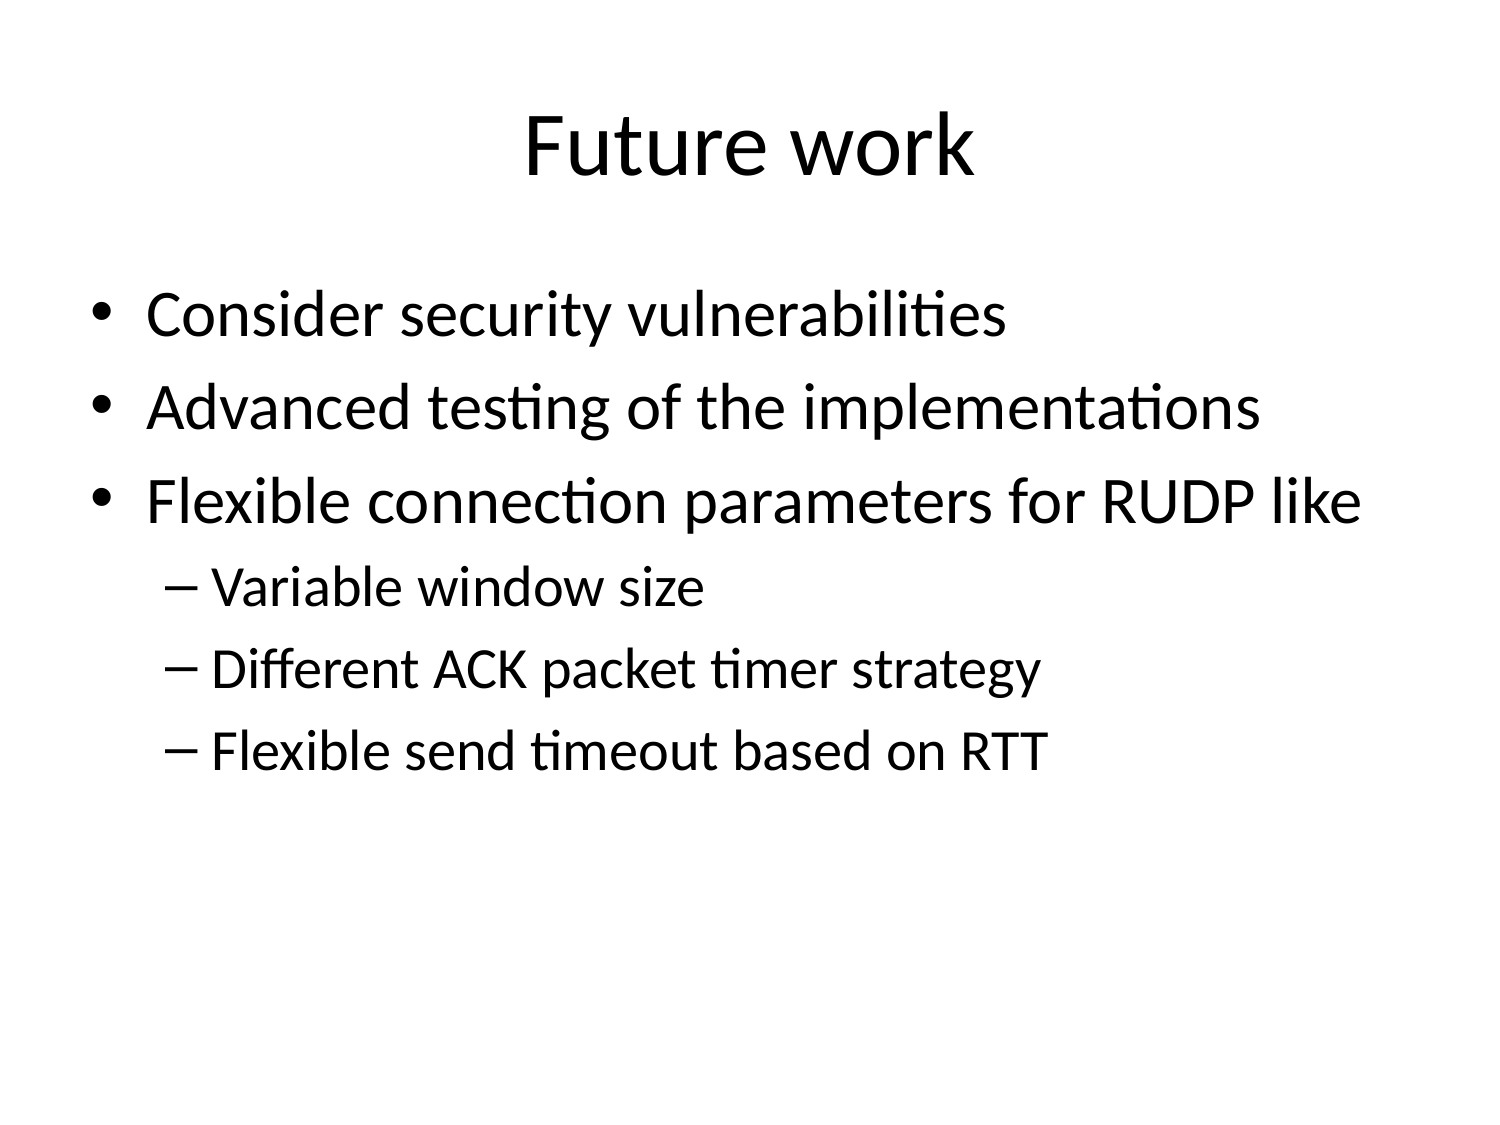

# Future work
Consider security vulnerabilities
Advanced testing of the implementations
Flexible connection parameters for RUDP like
Variable window size
Different ACK packet timer strategy
Flexible send timeout based on RTT